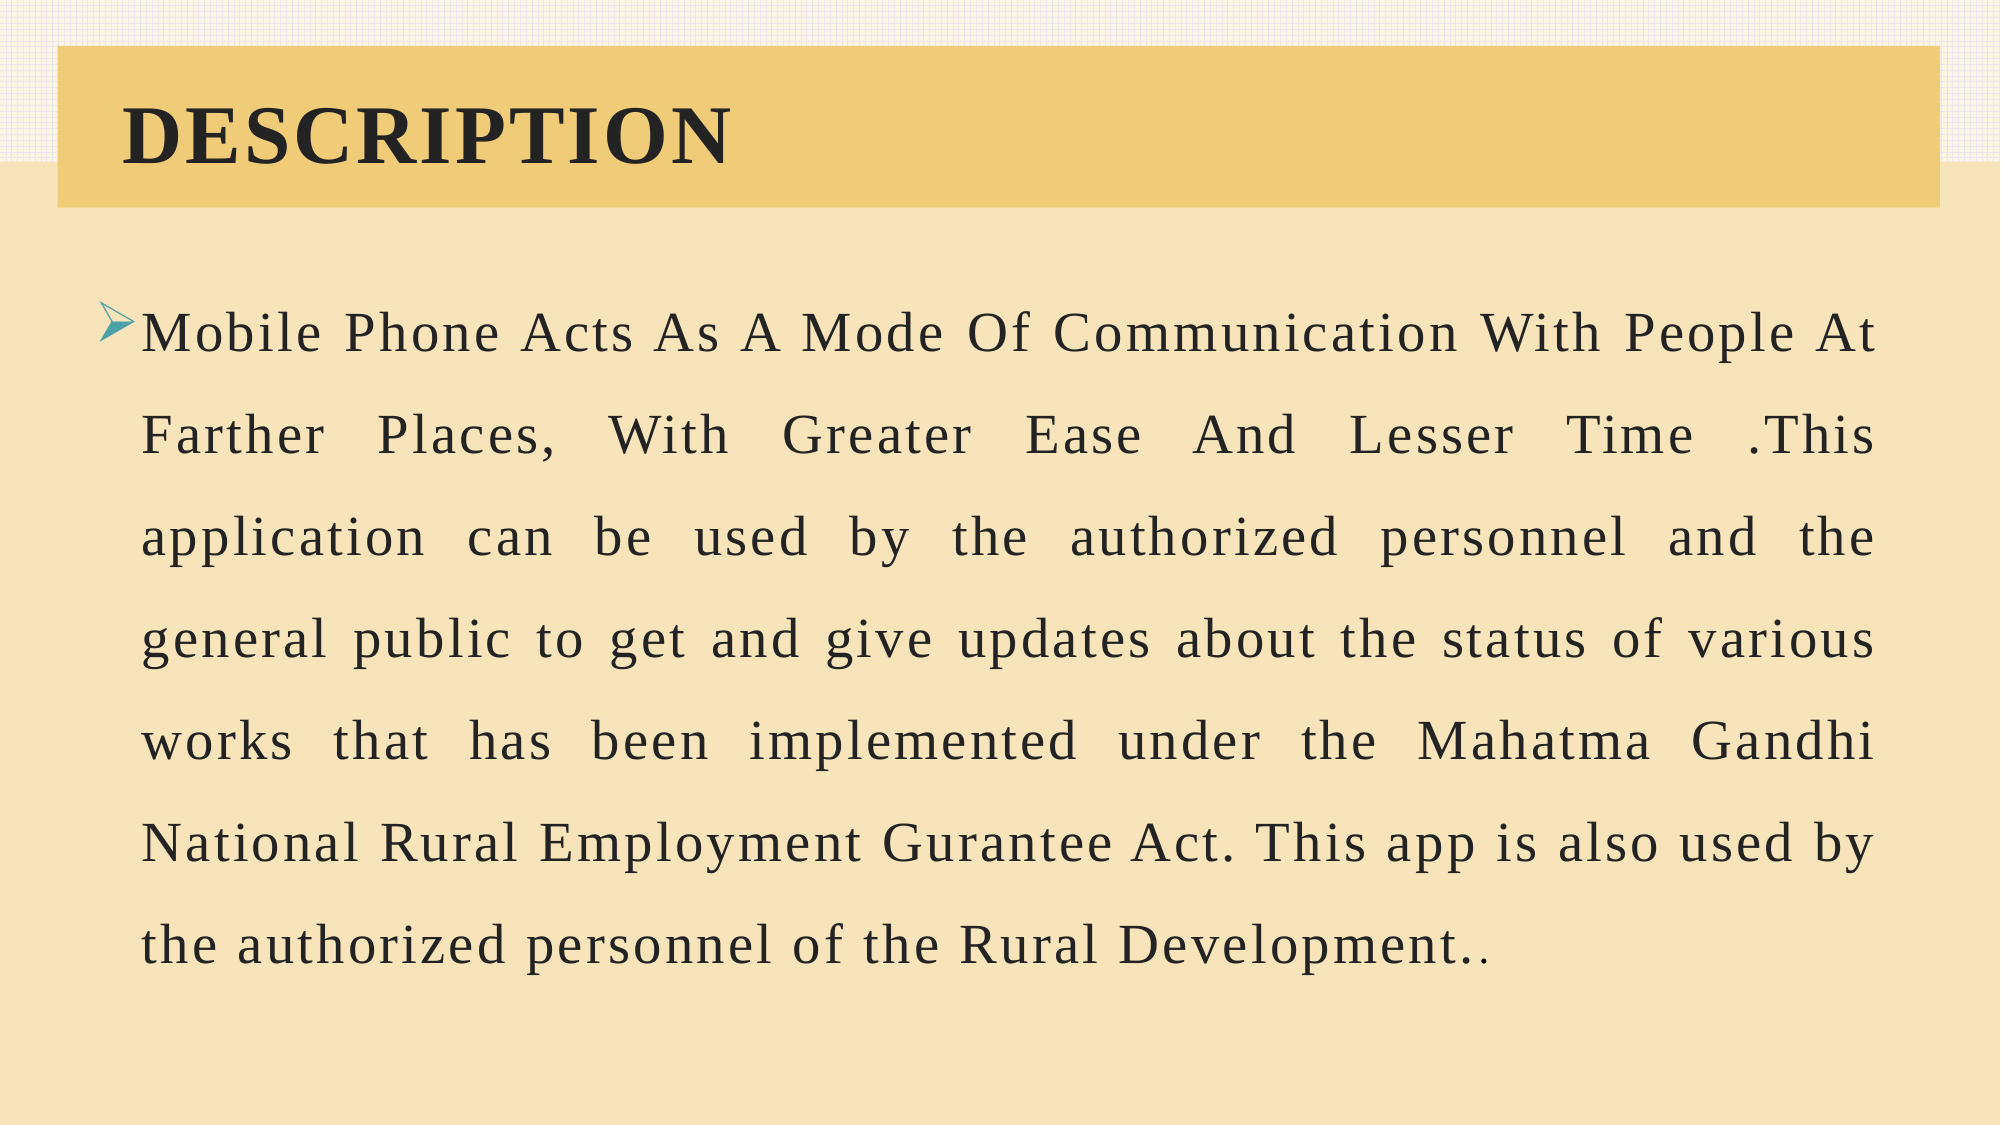

# DESCRIPTION
Mobile Phone Acts As A Mode Of Communication With People At Farther Places, With Greater Ease And Lesser Time .This application can be used by the authorized personnel and the general public to get and give updates about the status of various works that has been implemented under the Mahatma Gandhi National Rural Employment Gurantee Act. This app is also used by the authorized personnel of the Rural Development..